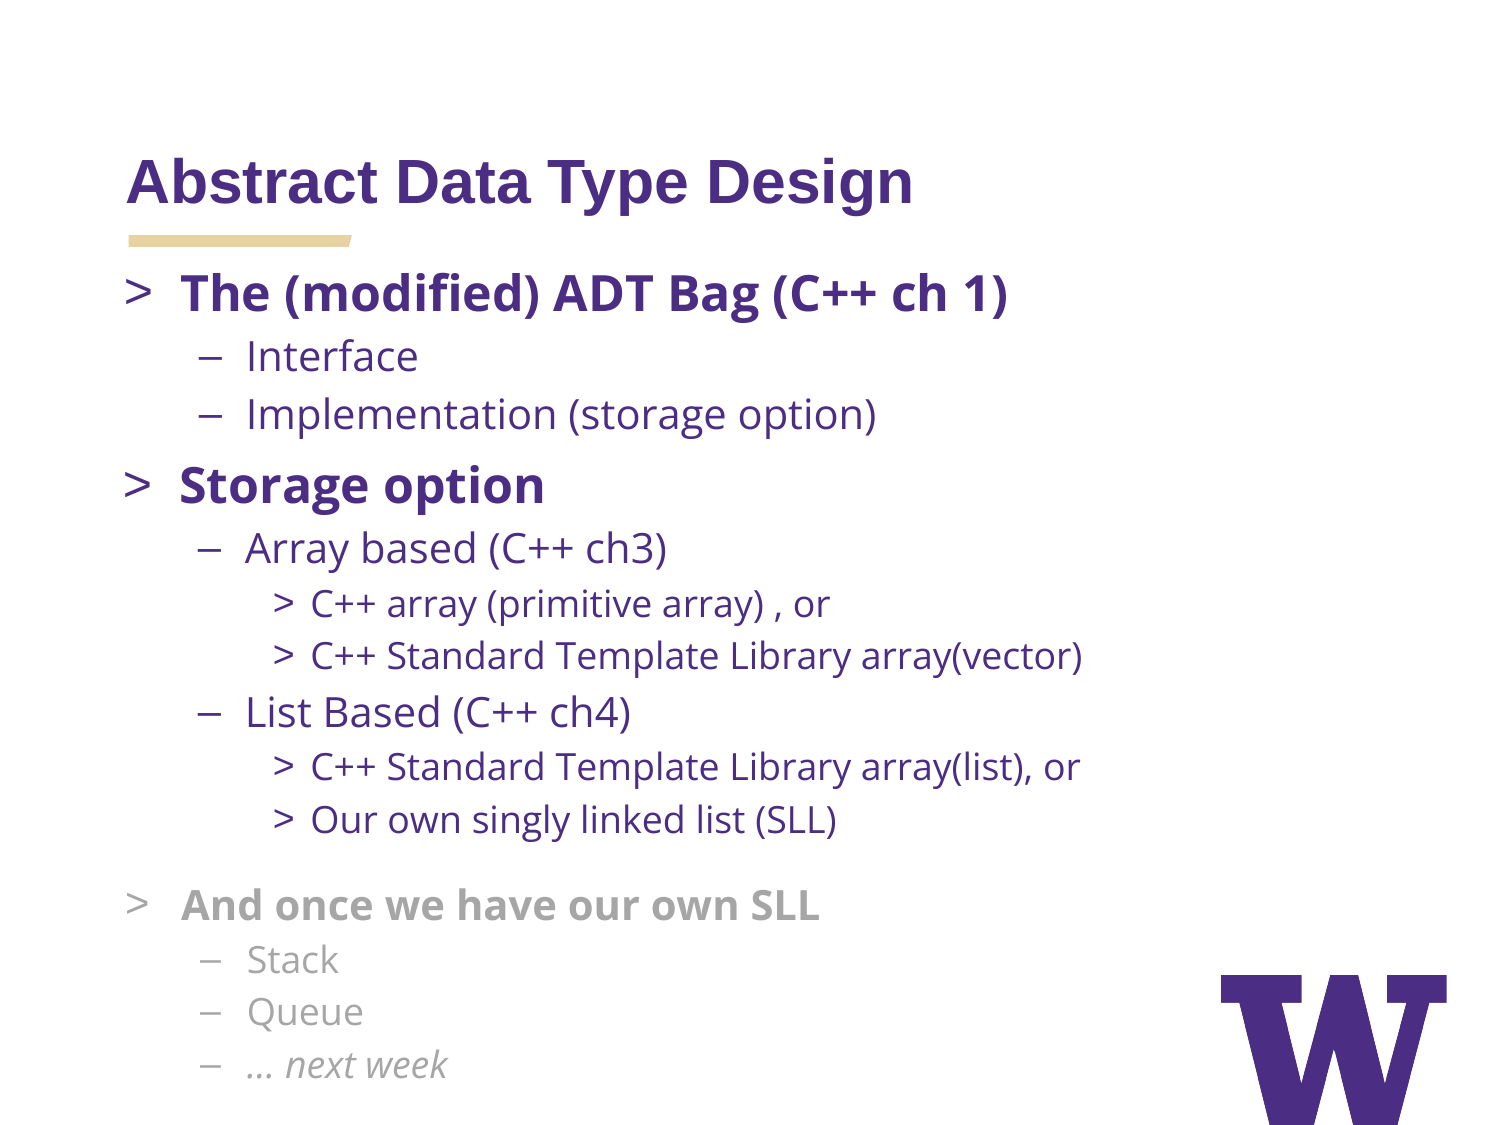

# Abstract Data Type Design
The (modified) ADT Bag (C++ ch 1)
Interface
Implementation (storage option)

Storage option
Array based (C++ ch3)
C++ array (primitive array) , or
C++ Standard Template Library array(vector)
List Based (C++ ch4)
C++ Standard Template Library array(list), or
Our own singly linked list (SLL)

And once we have our own SLL
Stack
Queue
… next week